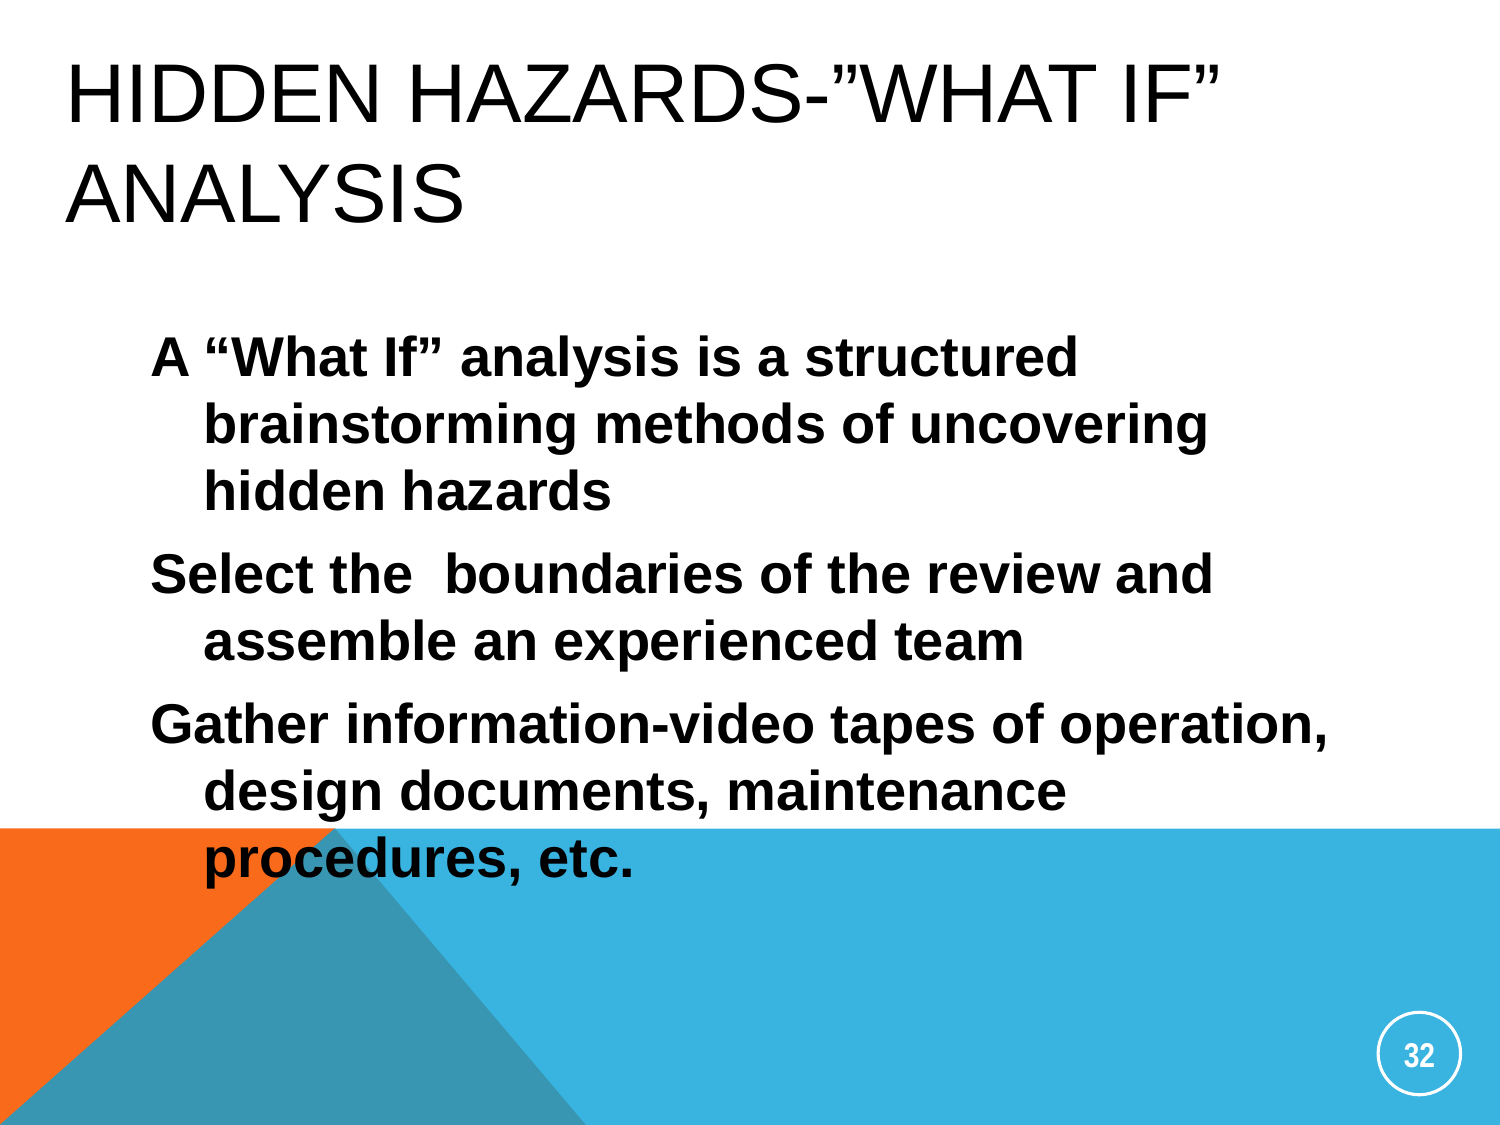

# Hidden Hazards-”What If” Analysis
A “What If” analysis is a structured brainstorming methods of uncovering hidden hazards
Select the  boundaries of the review and assemble an experienced team
Gather information-video tapes of operation, design documents, maintenance procedures, etc.
32